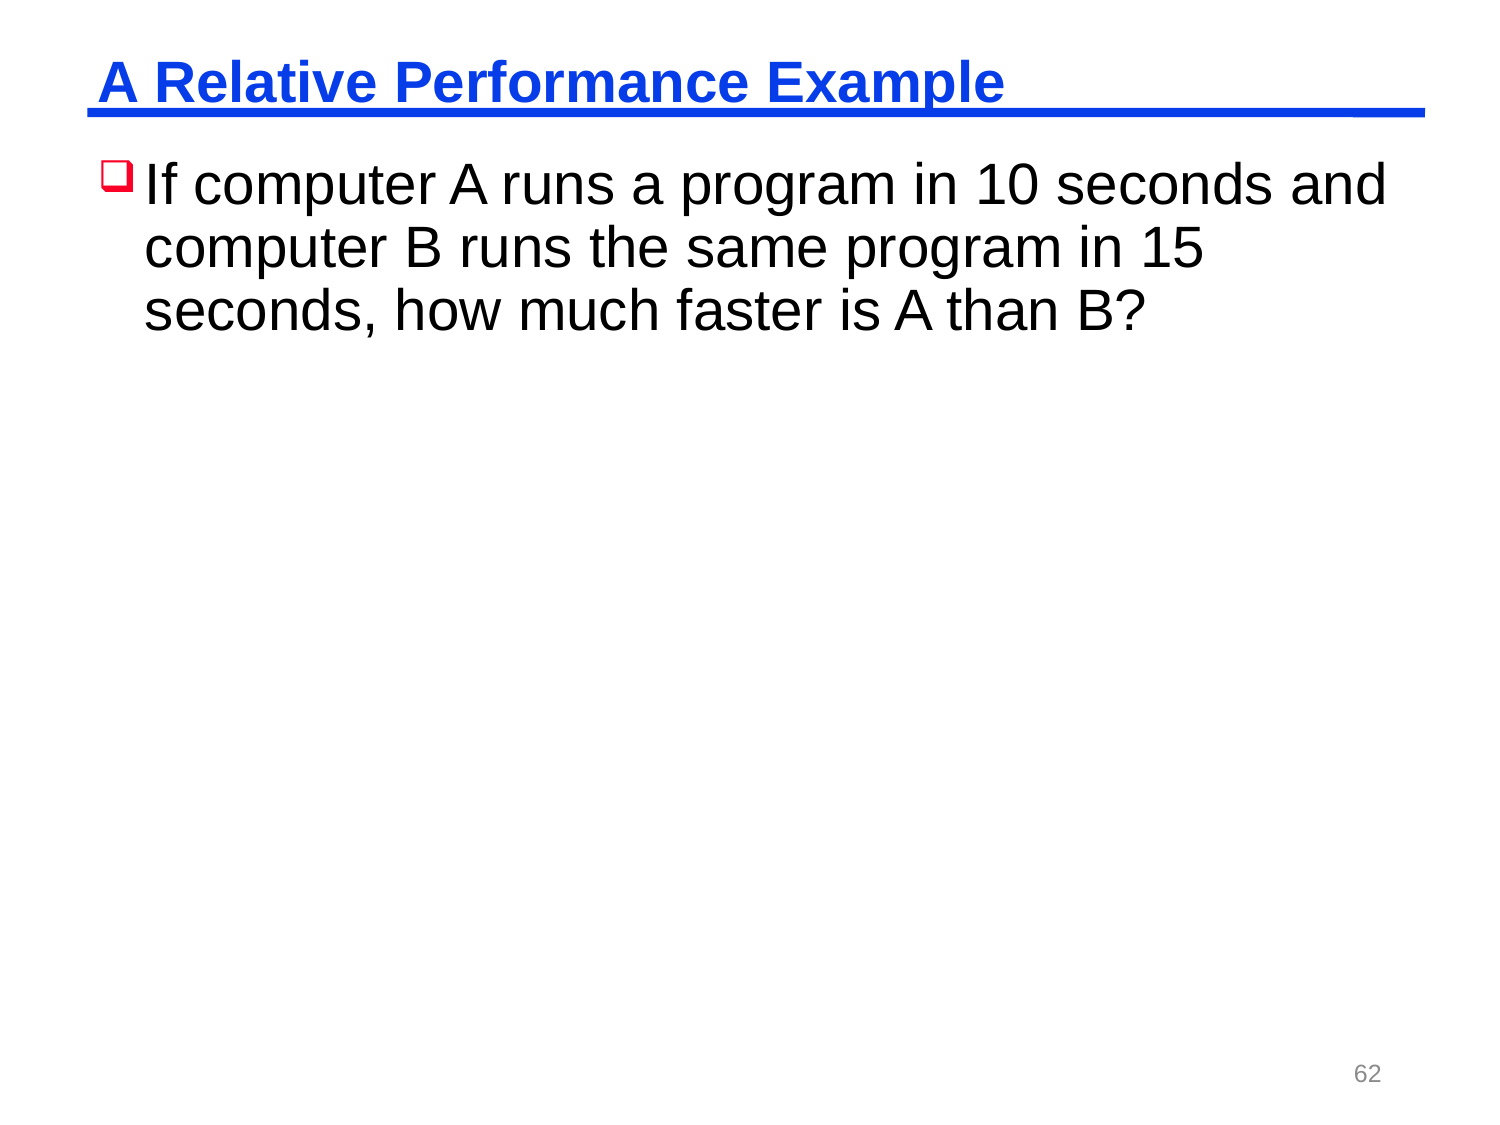

# A Relative Performance Example
If computer A runs a program in 10 seconds and computer B runs the same program in 15 seconds, how much faster is A than B?
62